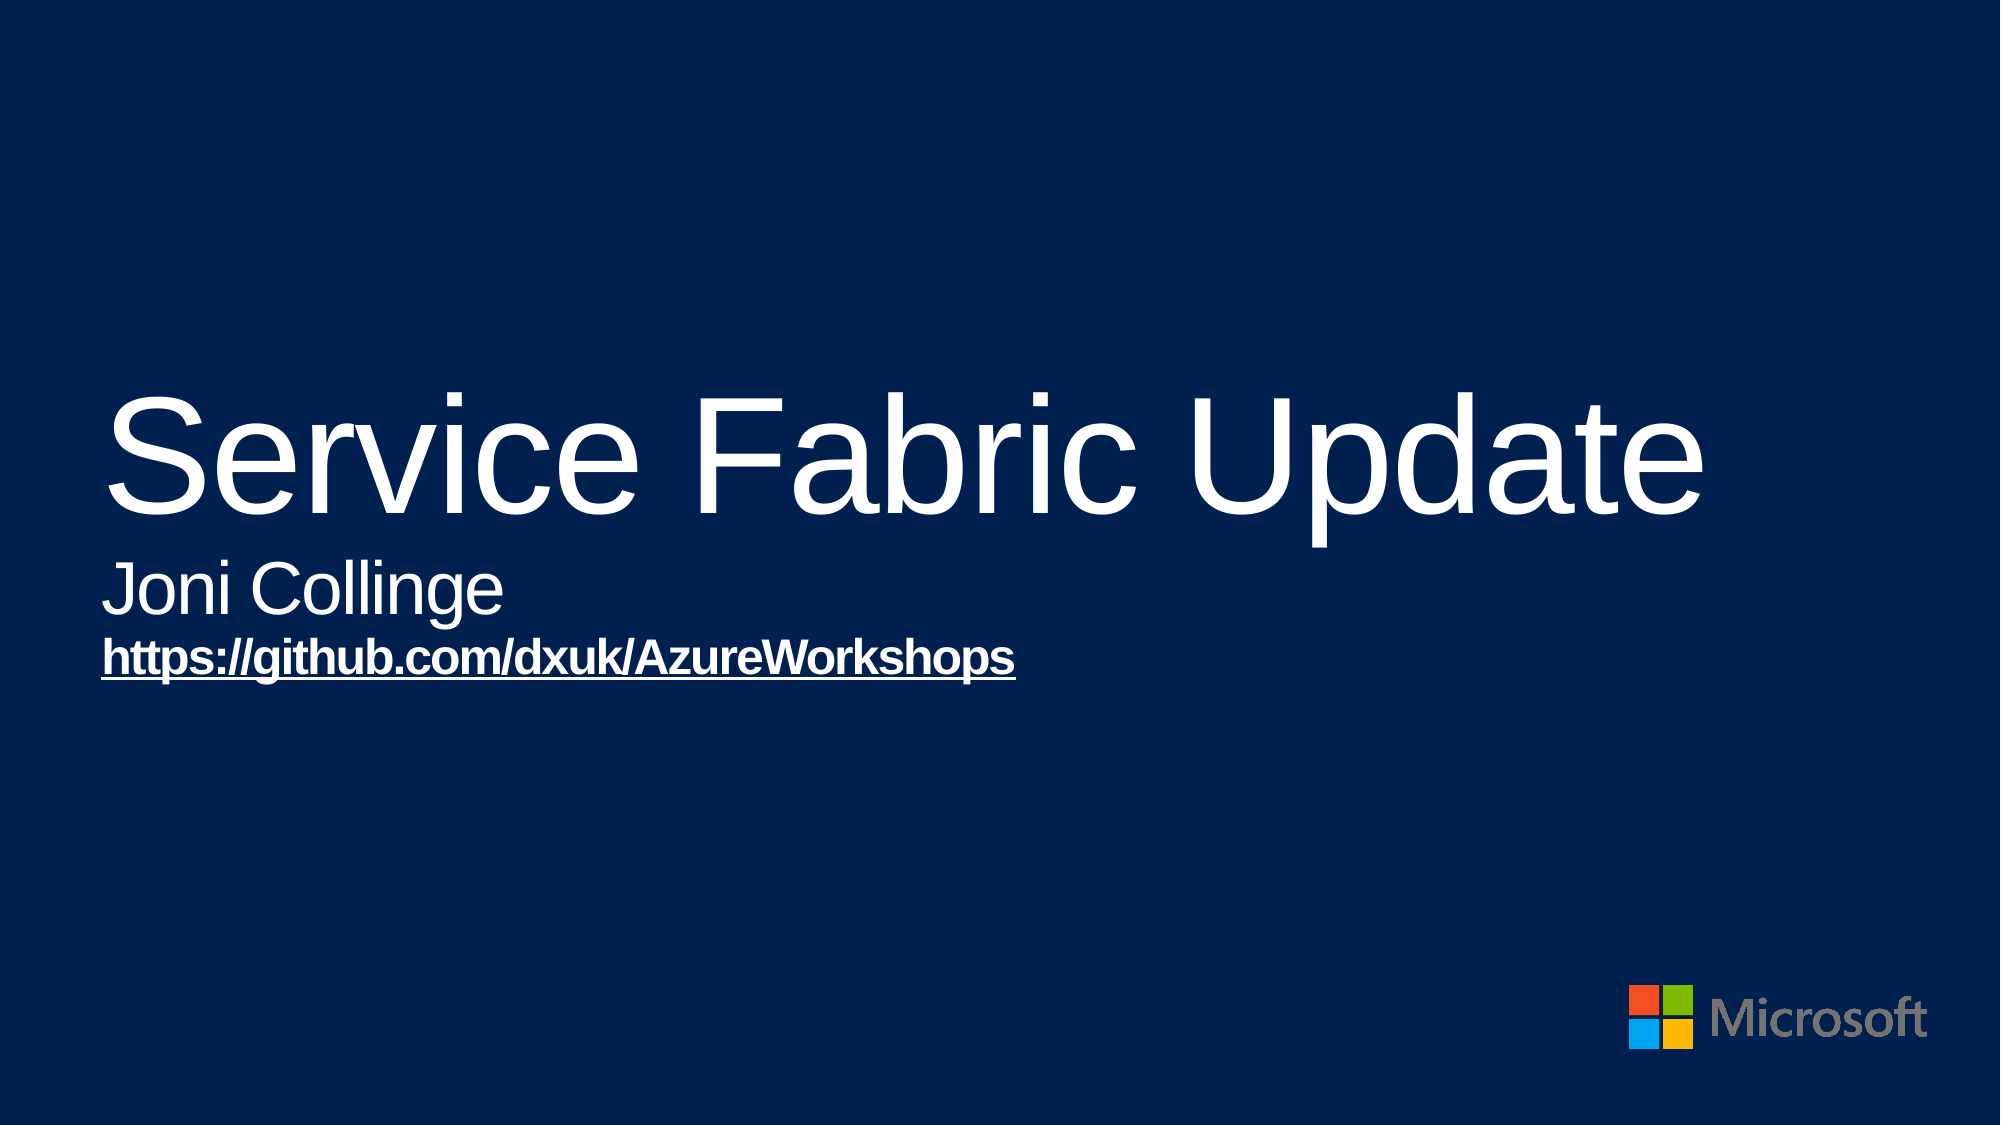

# Service Fabric Update Joni Collinge https://github.com/dxuk/AzureWorkshops